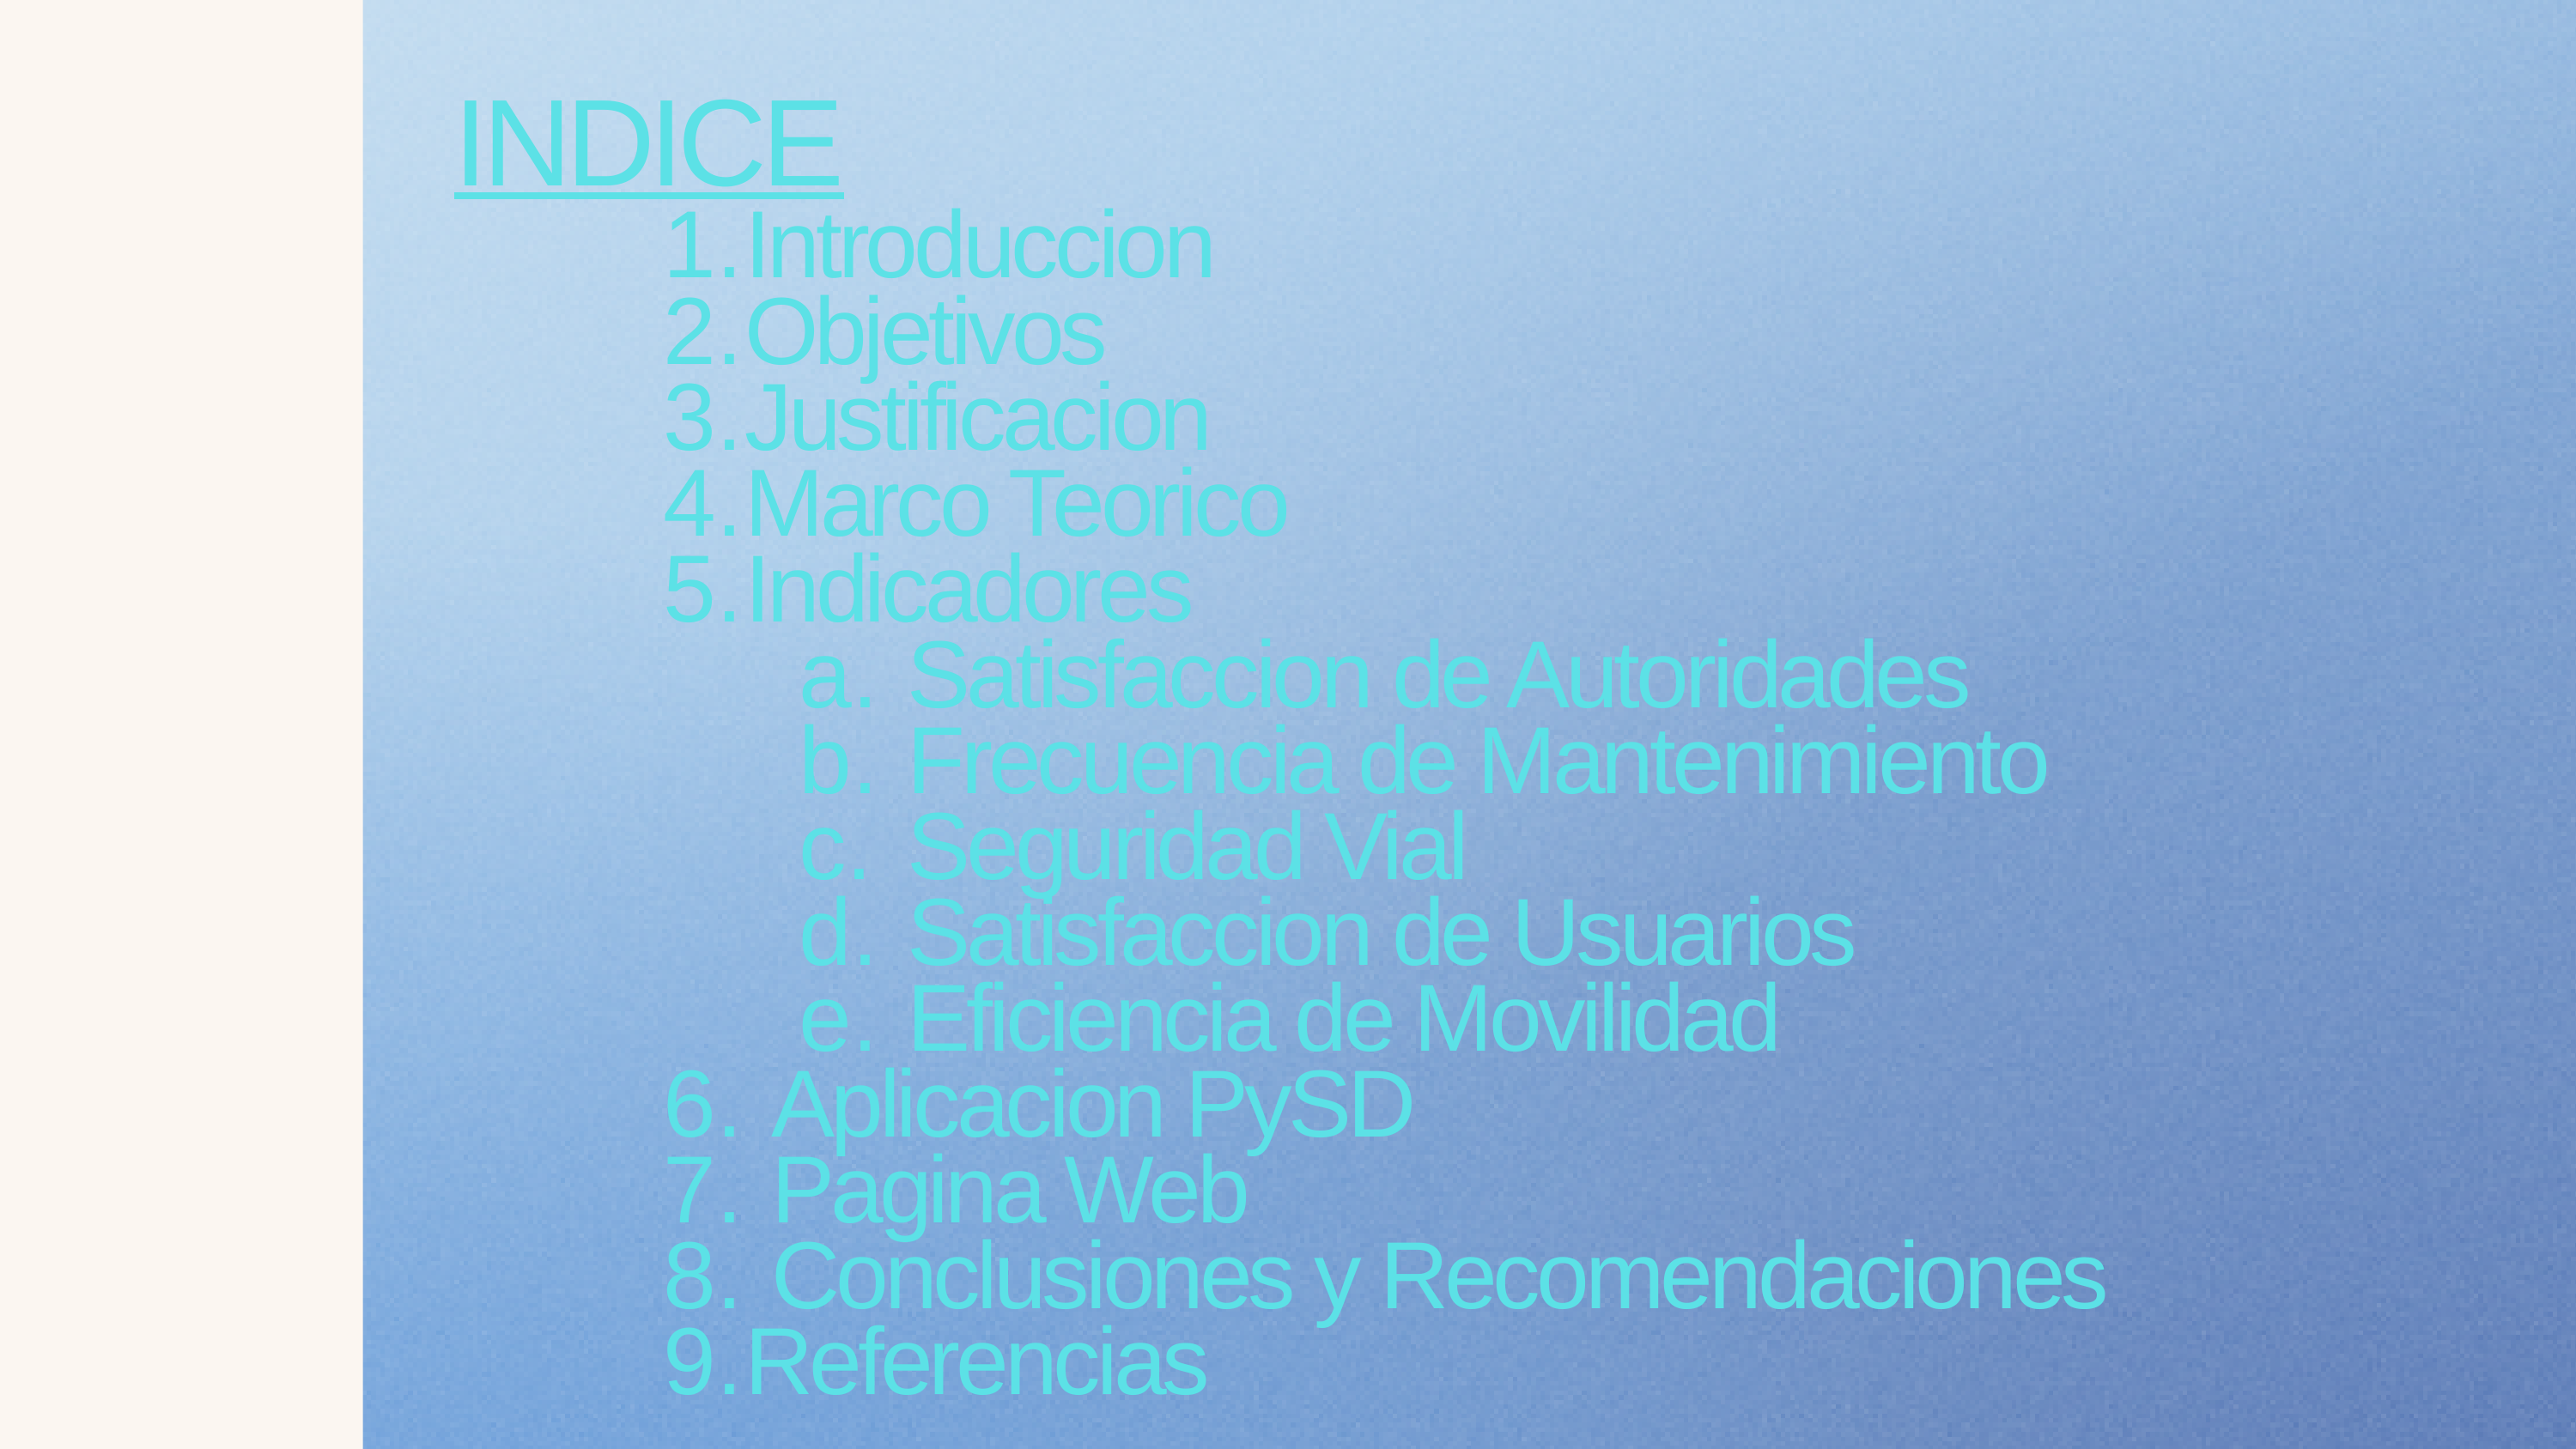

INDICE
Introduccion
Objetivos
Justificacion
Marco Teorico
Indicadores
Satisfaccion de Autoridades
Frecuencia de Mantenimiento
Seguridad Vial
Satisfaccion de Usuarios
Eficiencia de Movilidad
 Aplicacion PySD
 Pagina Web
 Conclusiones y Recomendaciones
Referencias